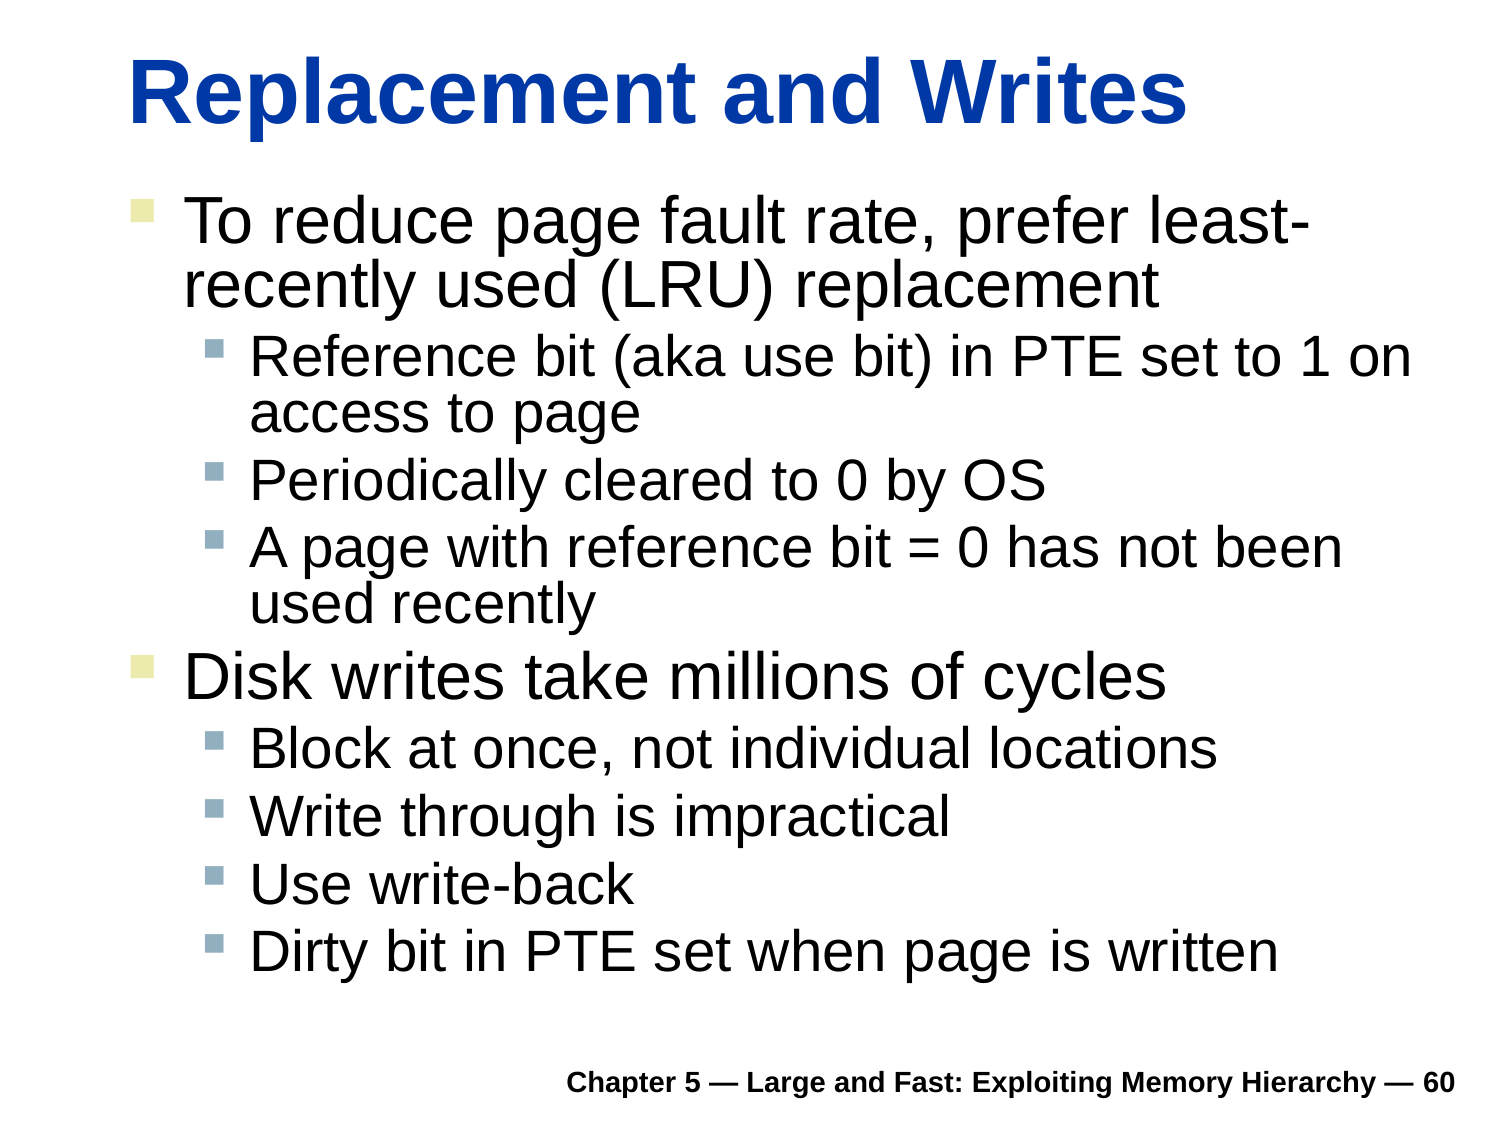

# Replacement and Writes
To reduce page fault rate, prefer least-recently used (LRU) replacement
Reference bit (aka use bit) in PTE set to 1 on access to page
Periodically cleared to 0 by OS
A page with reference bit = 0 has not been used recently
Disk writes take millions of cycles
Block at once, not individual locations
Write through is impractical
Use write-back
Dirty bit in PTE set when page is written
Chapter 5 — Large and Fast: Exploiting Memory Hierarchy — 60